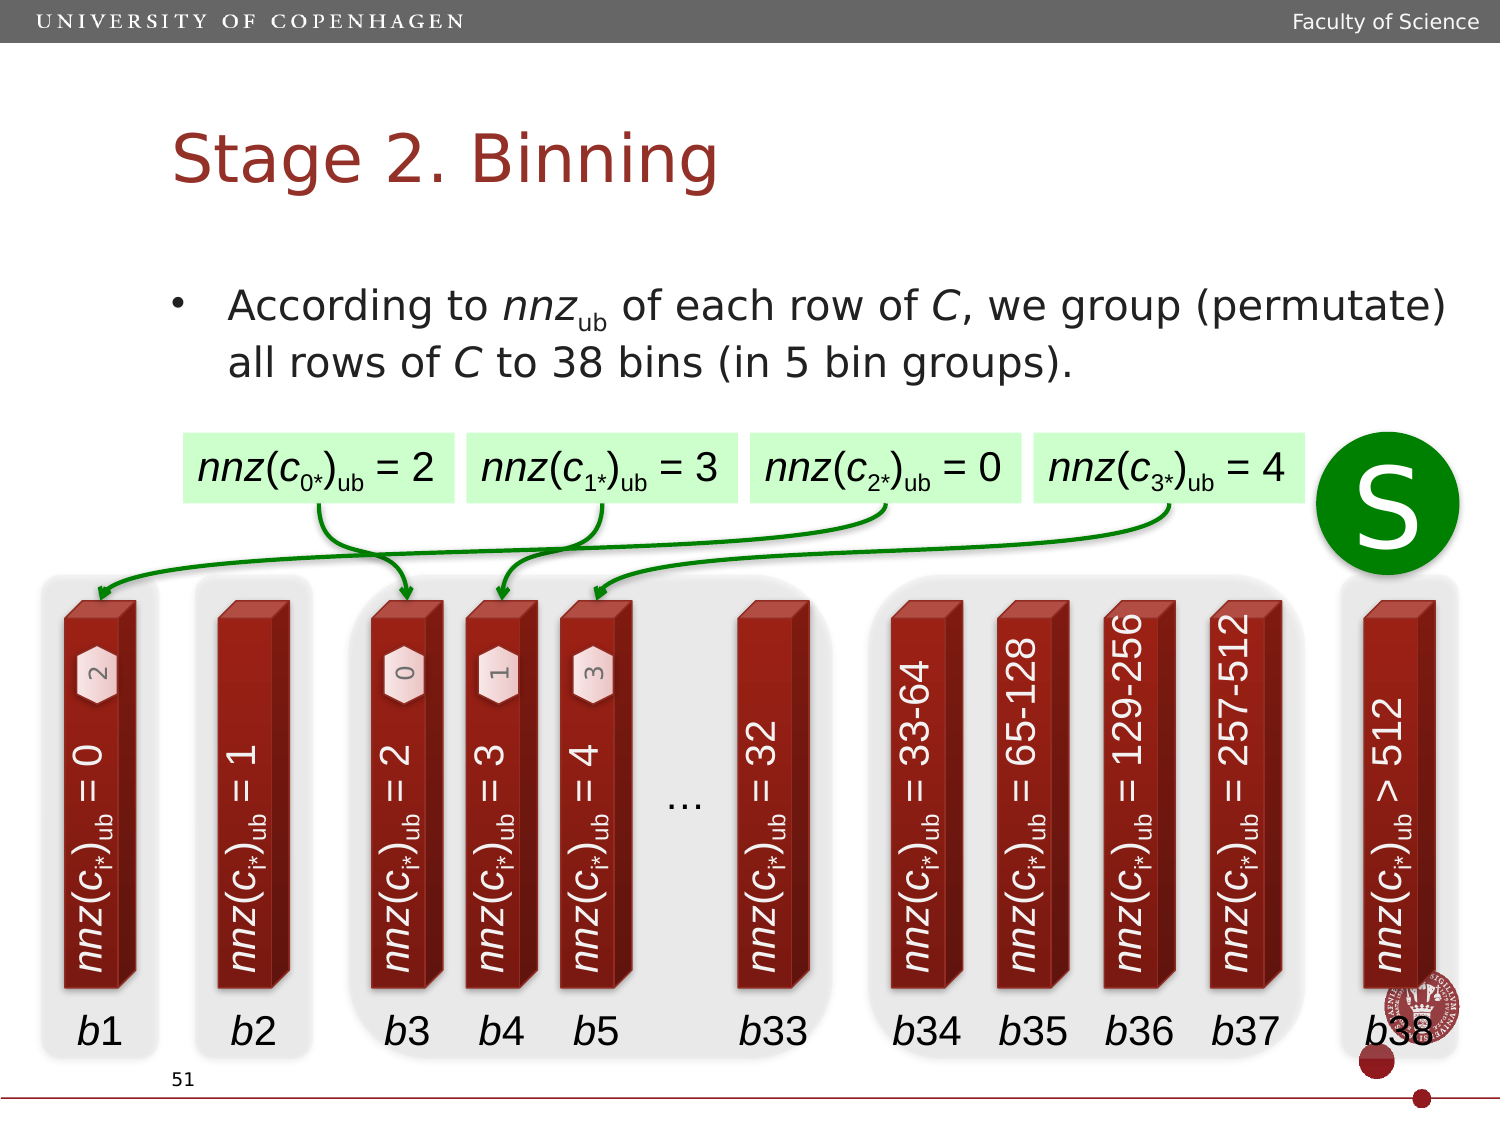

Faculty of Science
Stage 2. Binning
According to nnzub of each row of C, we group (permutate) all rows of C to 38 bins (in 5 bin groups).
nnz(c0*)ub = 2
nnz(c1*)ub = 3
nnz(c2*)ub = 0
nnz(c3*)ub = 4
S

nnz(ci*)ub = 0
b1

nnz(ci*)ub = 1
b2

…

nnz(ci*)ub = 4
nnz(ci*)ub = 2
nnz(ci*)ub = 3
nnz(ci*)ub = 32
b3
b4
b5
b33

nnz(ci*)ub = 33-64
nnz(ci*)ub = 65-128
nnz(ci*)ub = 129-256
nnz(ci*)ub = 257-512
b34
b35
b36
b37

nnz(ci*)ub > 512
b38
2
0
1
3
51